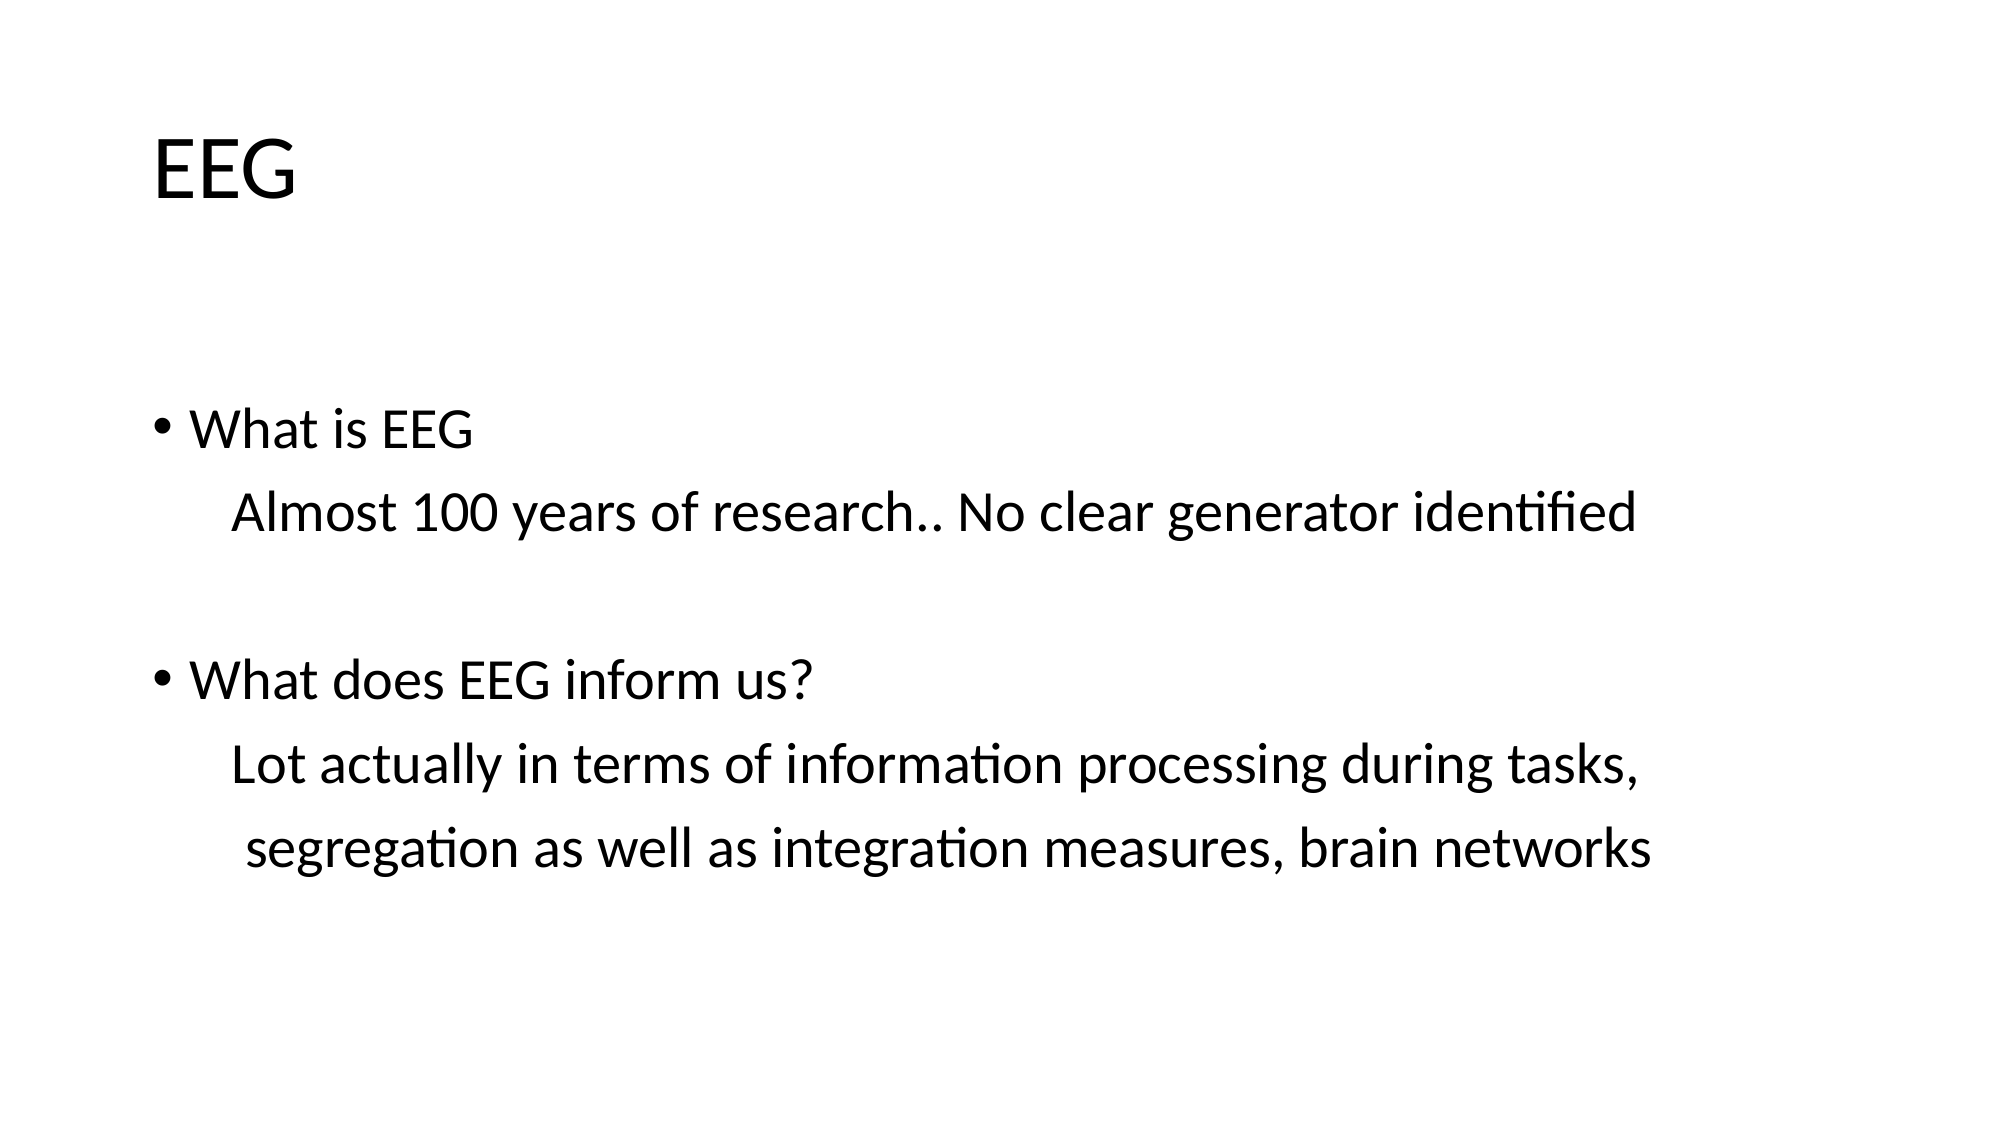

# EEG

What is EEG
      Almost 100 years of research.. No clear generator identified

What does EEG inform us?
      Lot actually in terms of information processing during tasks,
       segregation as well as integration measures, brain networks